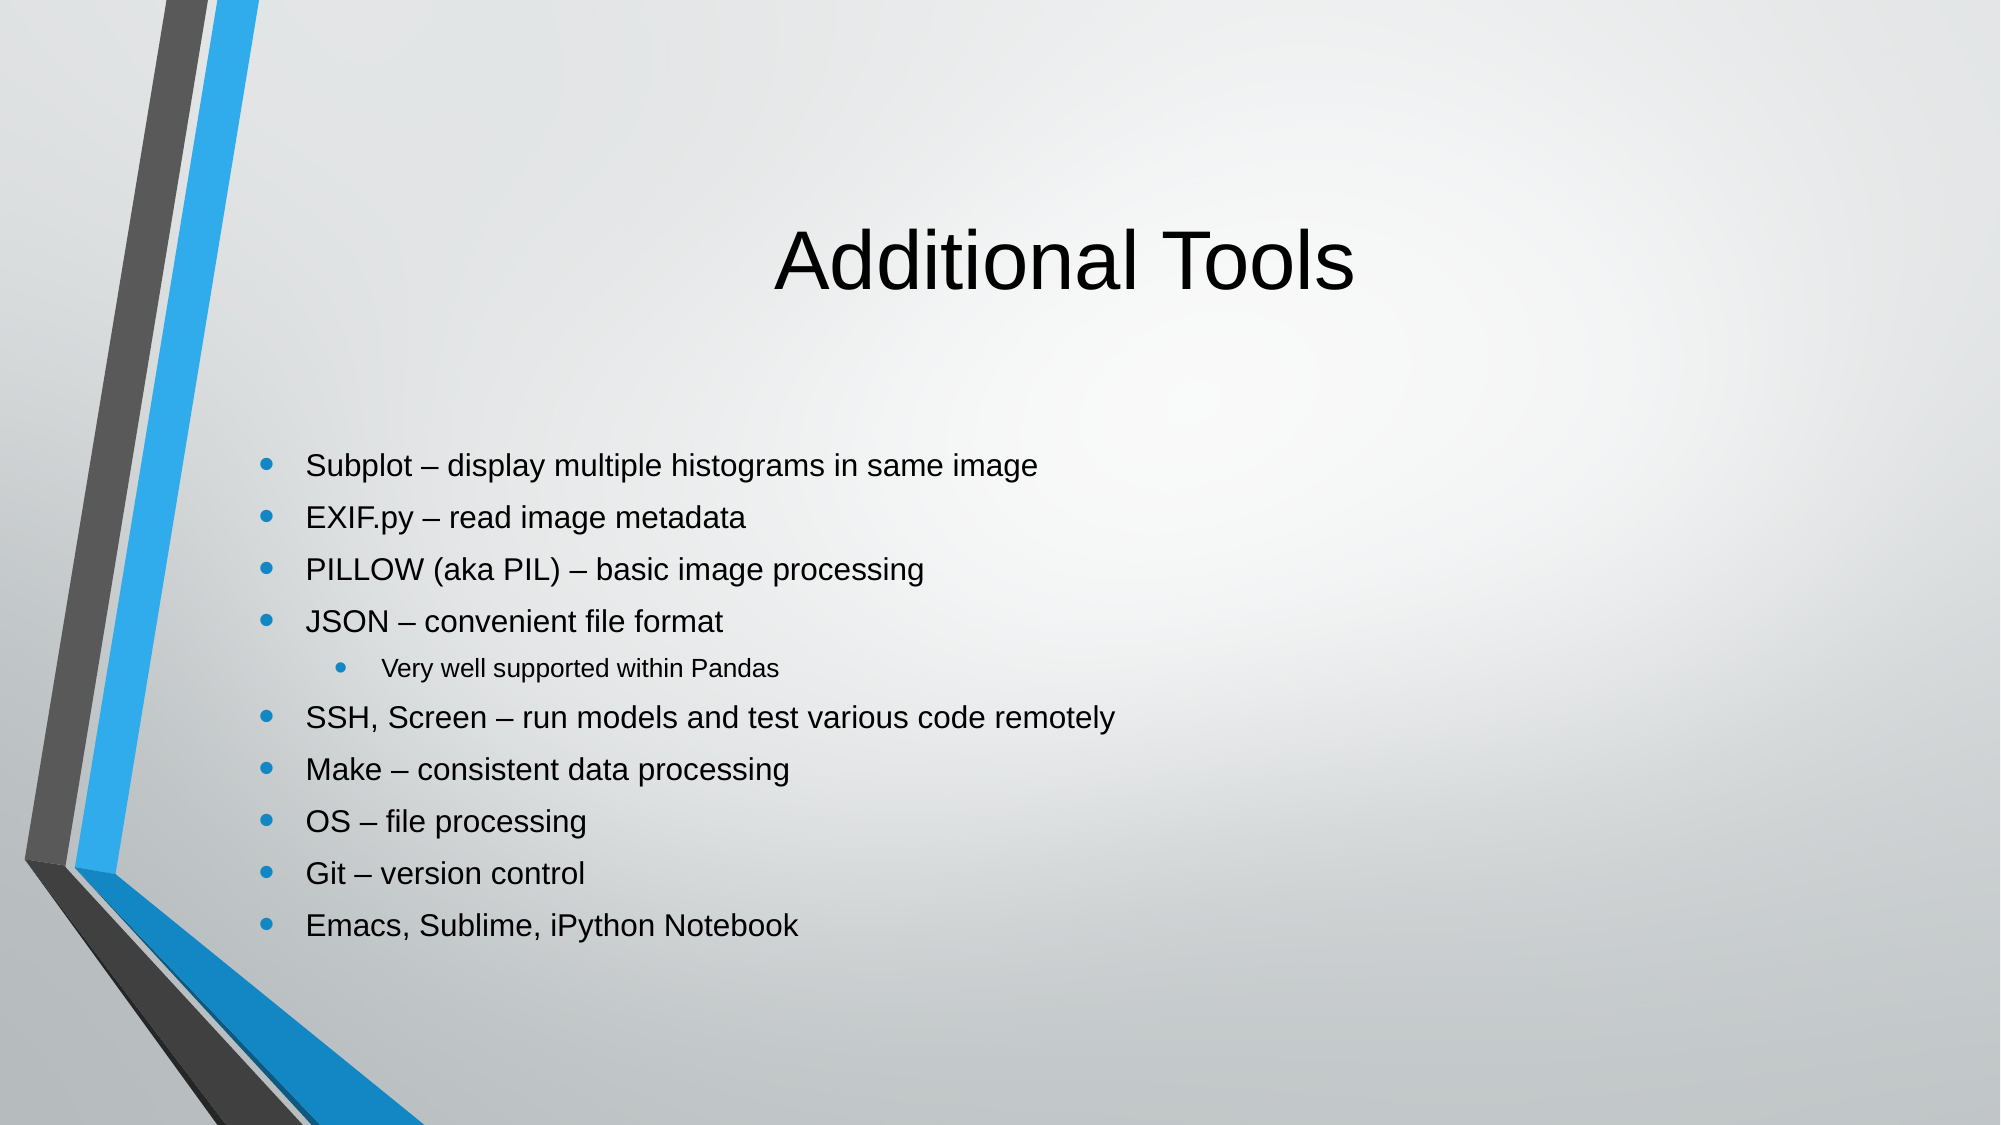

# Additional Tools
Subplot – display multiple histograms in same image
EXIF.py – read image metadata
PILLOW (aka PIL) – basic image processing
JSON – convenient file format
Very well supported within Pandas
SSH, Screen – run models and test various code remotely
Make – consistent data processing
OS – file processing
Git – version control
Emacs, Sublime, iPython Notebook